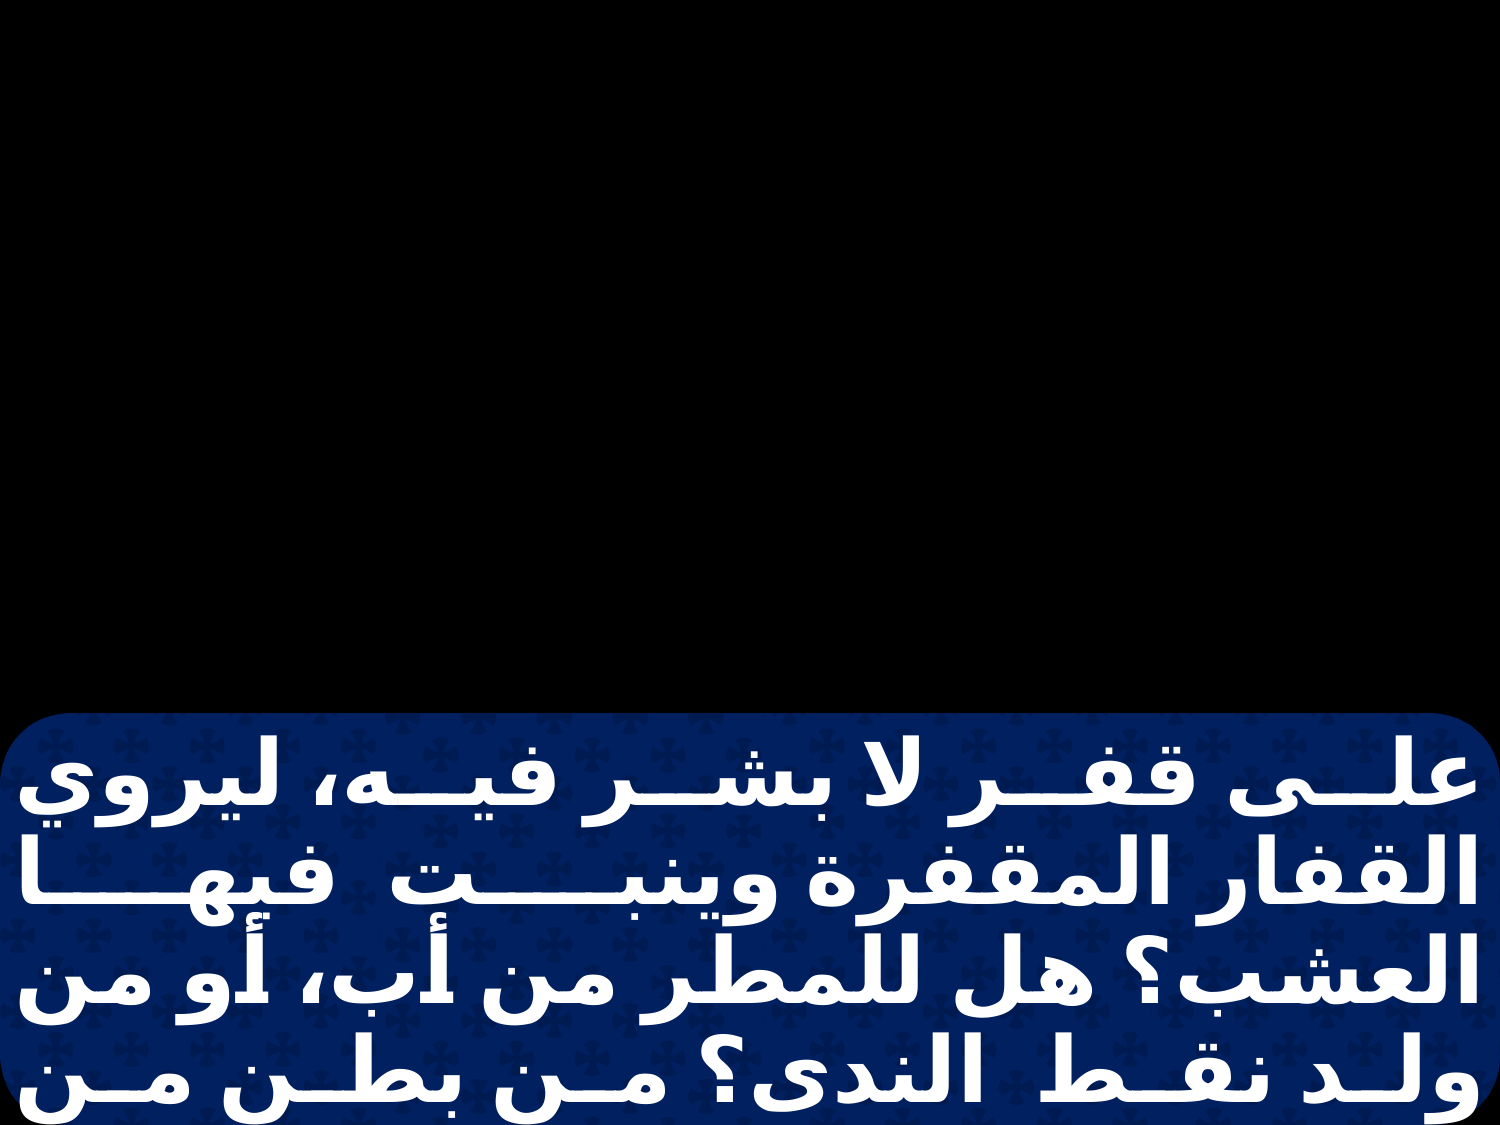

على قفر لا بشر فيه، ليروي القفار المقفرة وينبت  فيها العشب؟ هل للمطر من أب، أو من ولد نقط  الندى؟ من بطن من خرج الجمد؟ ومن ولد صقيع  السماء؟ تتحجر المياه فيتمكن ويتماسك وجه الغمر.